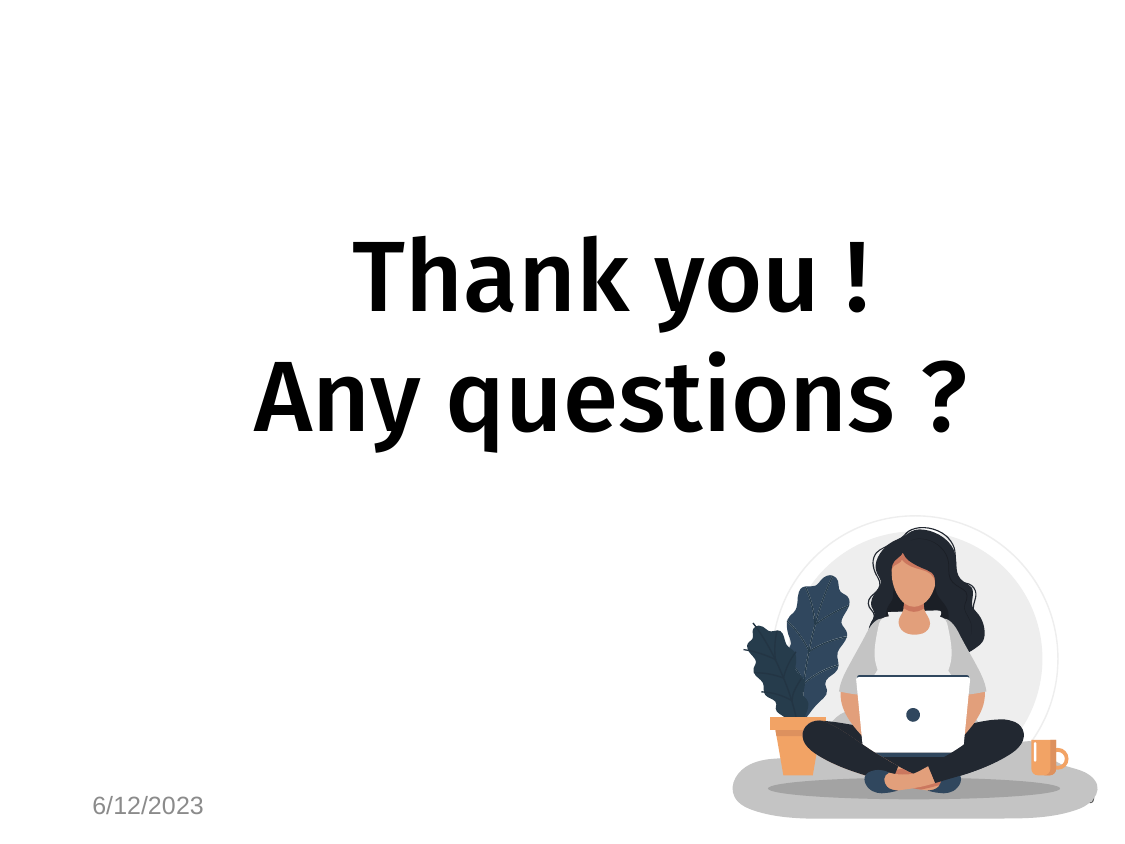

Thank you !
Any questions ?

19

6/12/2023